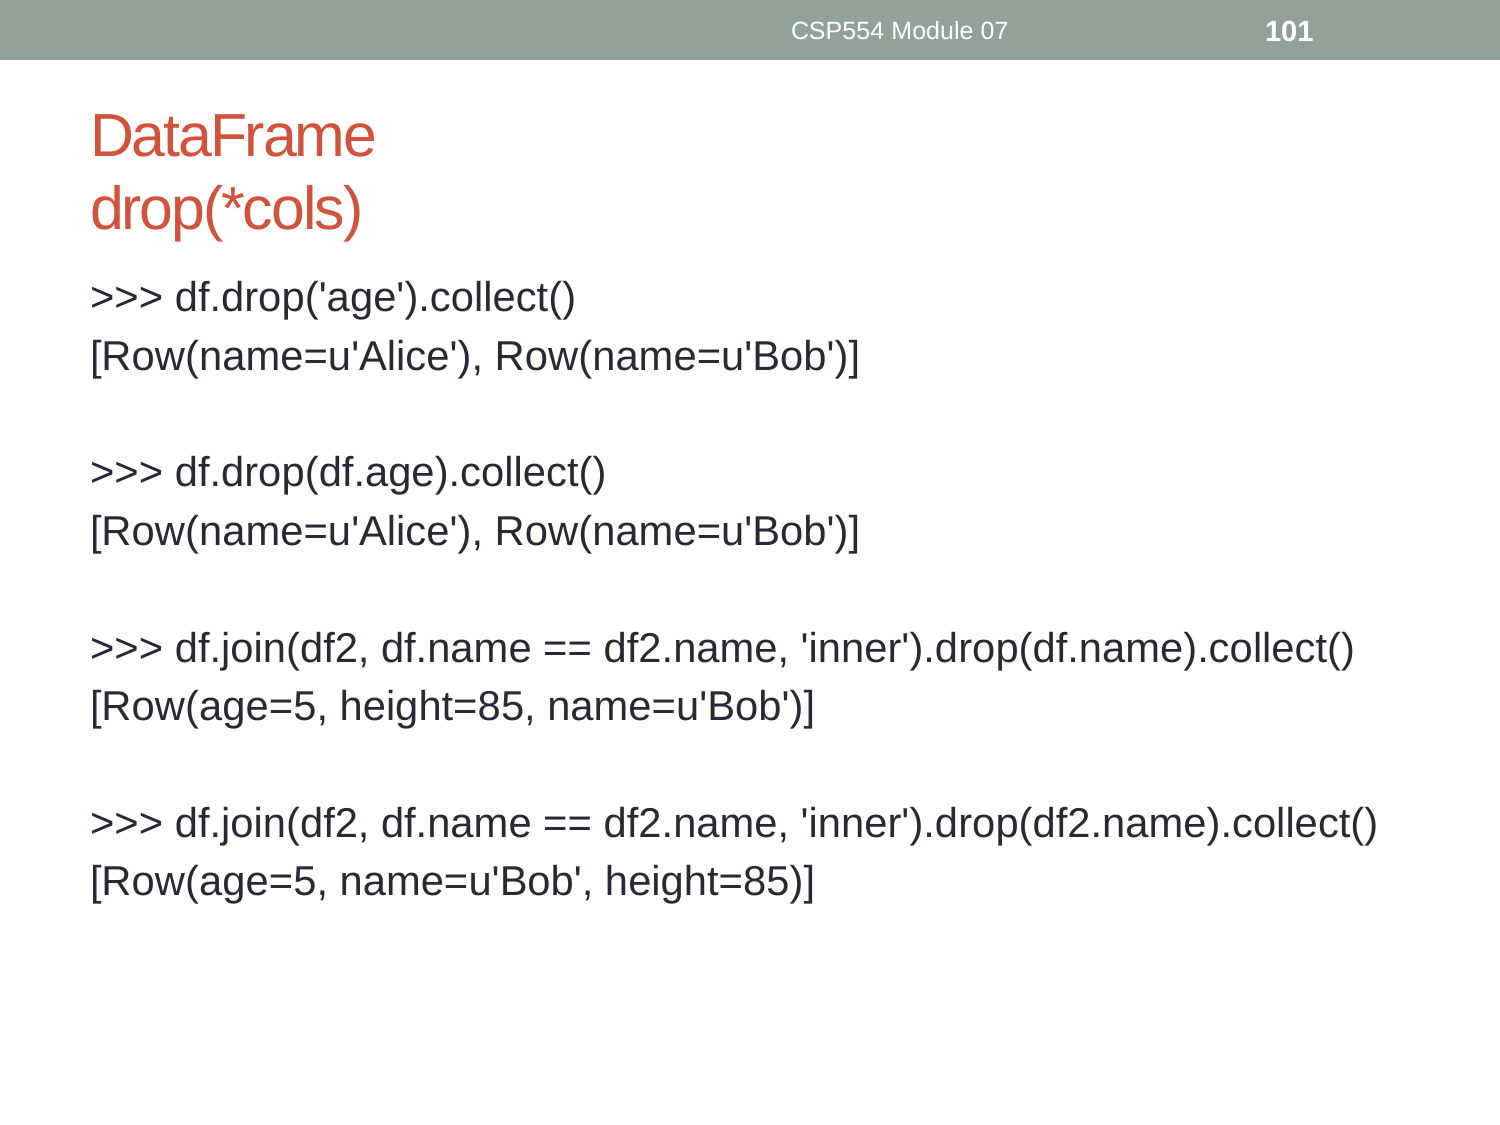

CSP554 Module 07
101
# DataFrame drop(*cols)
>>> df.drop('age').collect()
[Row(name=u'Alice'), Row(name=u'Bob')]

>>> df.drop(df.age).collect()
[Row(name=u'Alice'), Row(name=u'Bob')]

>>> df.join(df2, df.name == df2.name, 'inner').drop(df.name).collect()
[Row(age=5, height=85, name=u'Bob')]

>>> df.join(df2, df.name == df2.name, 'inner').drop(df2.name).collect()
[Row(age=5, name=u'Bob', height=85)]